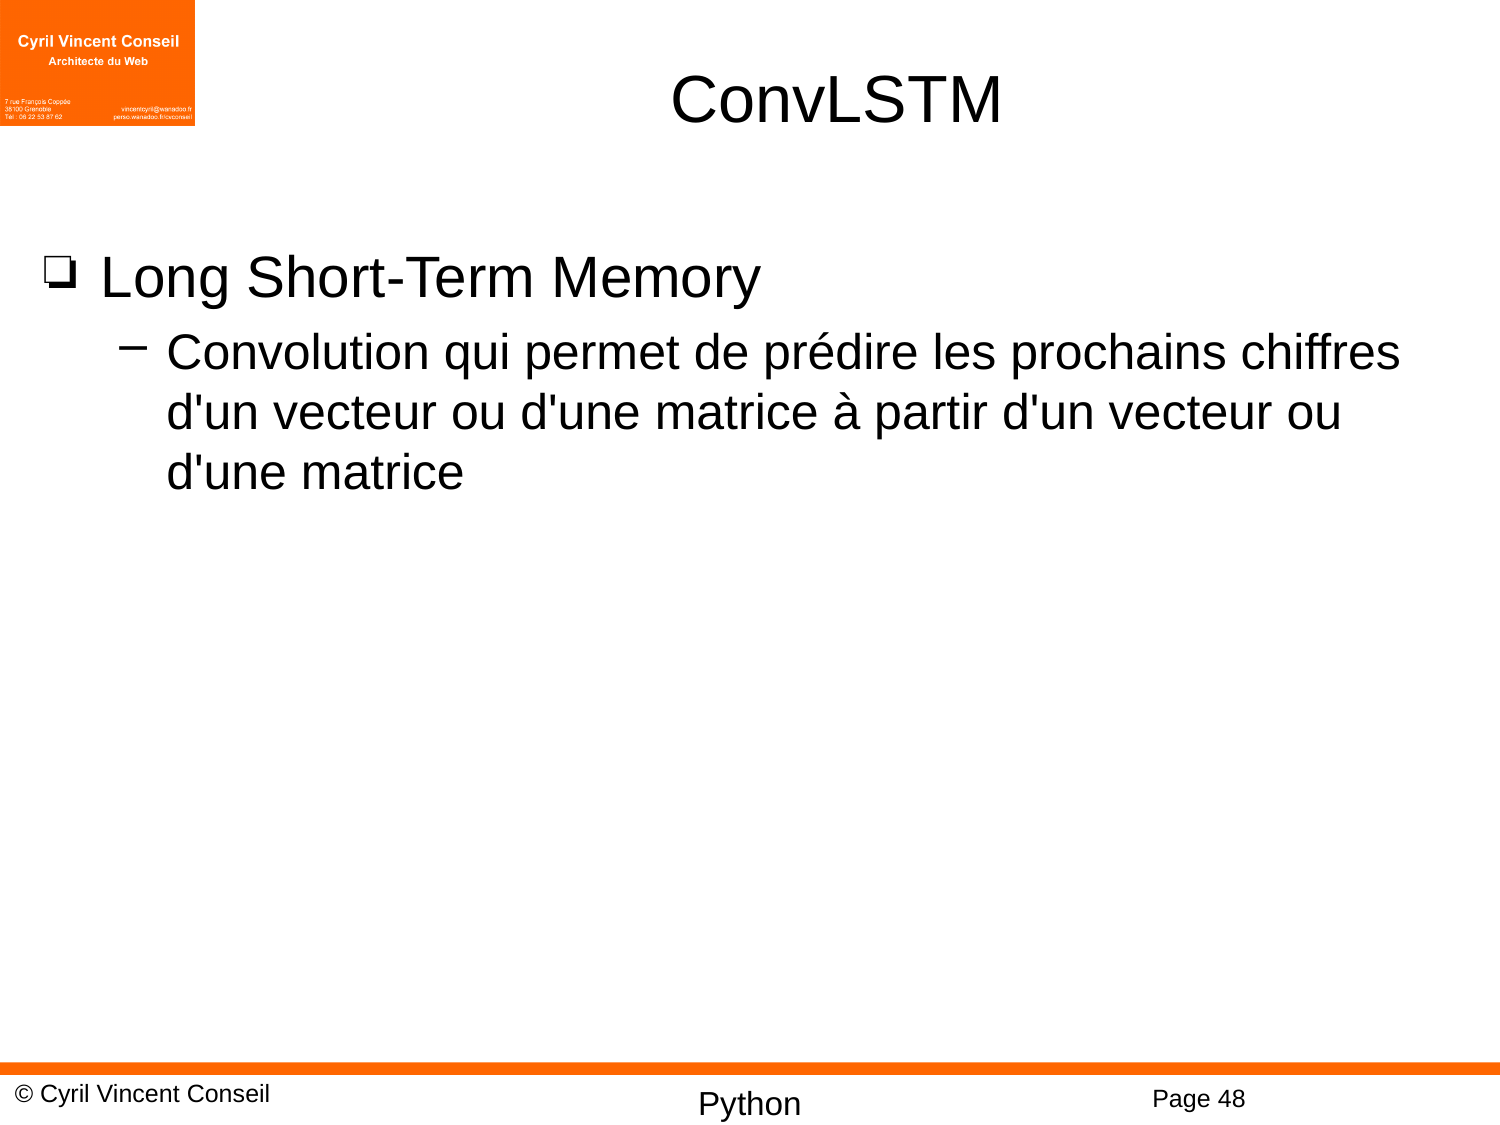

# ConvLSTM
Long Short-Term Memory
Convolution qui permet de prédire les prochains chiffres d'un vecteur ou d'une matrice à partir d'un vecteur ou d'une matrice